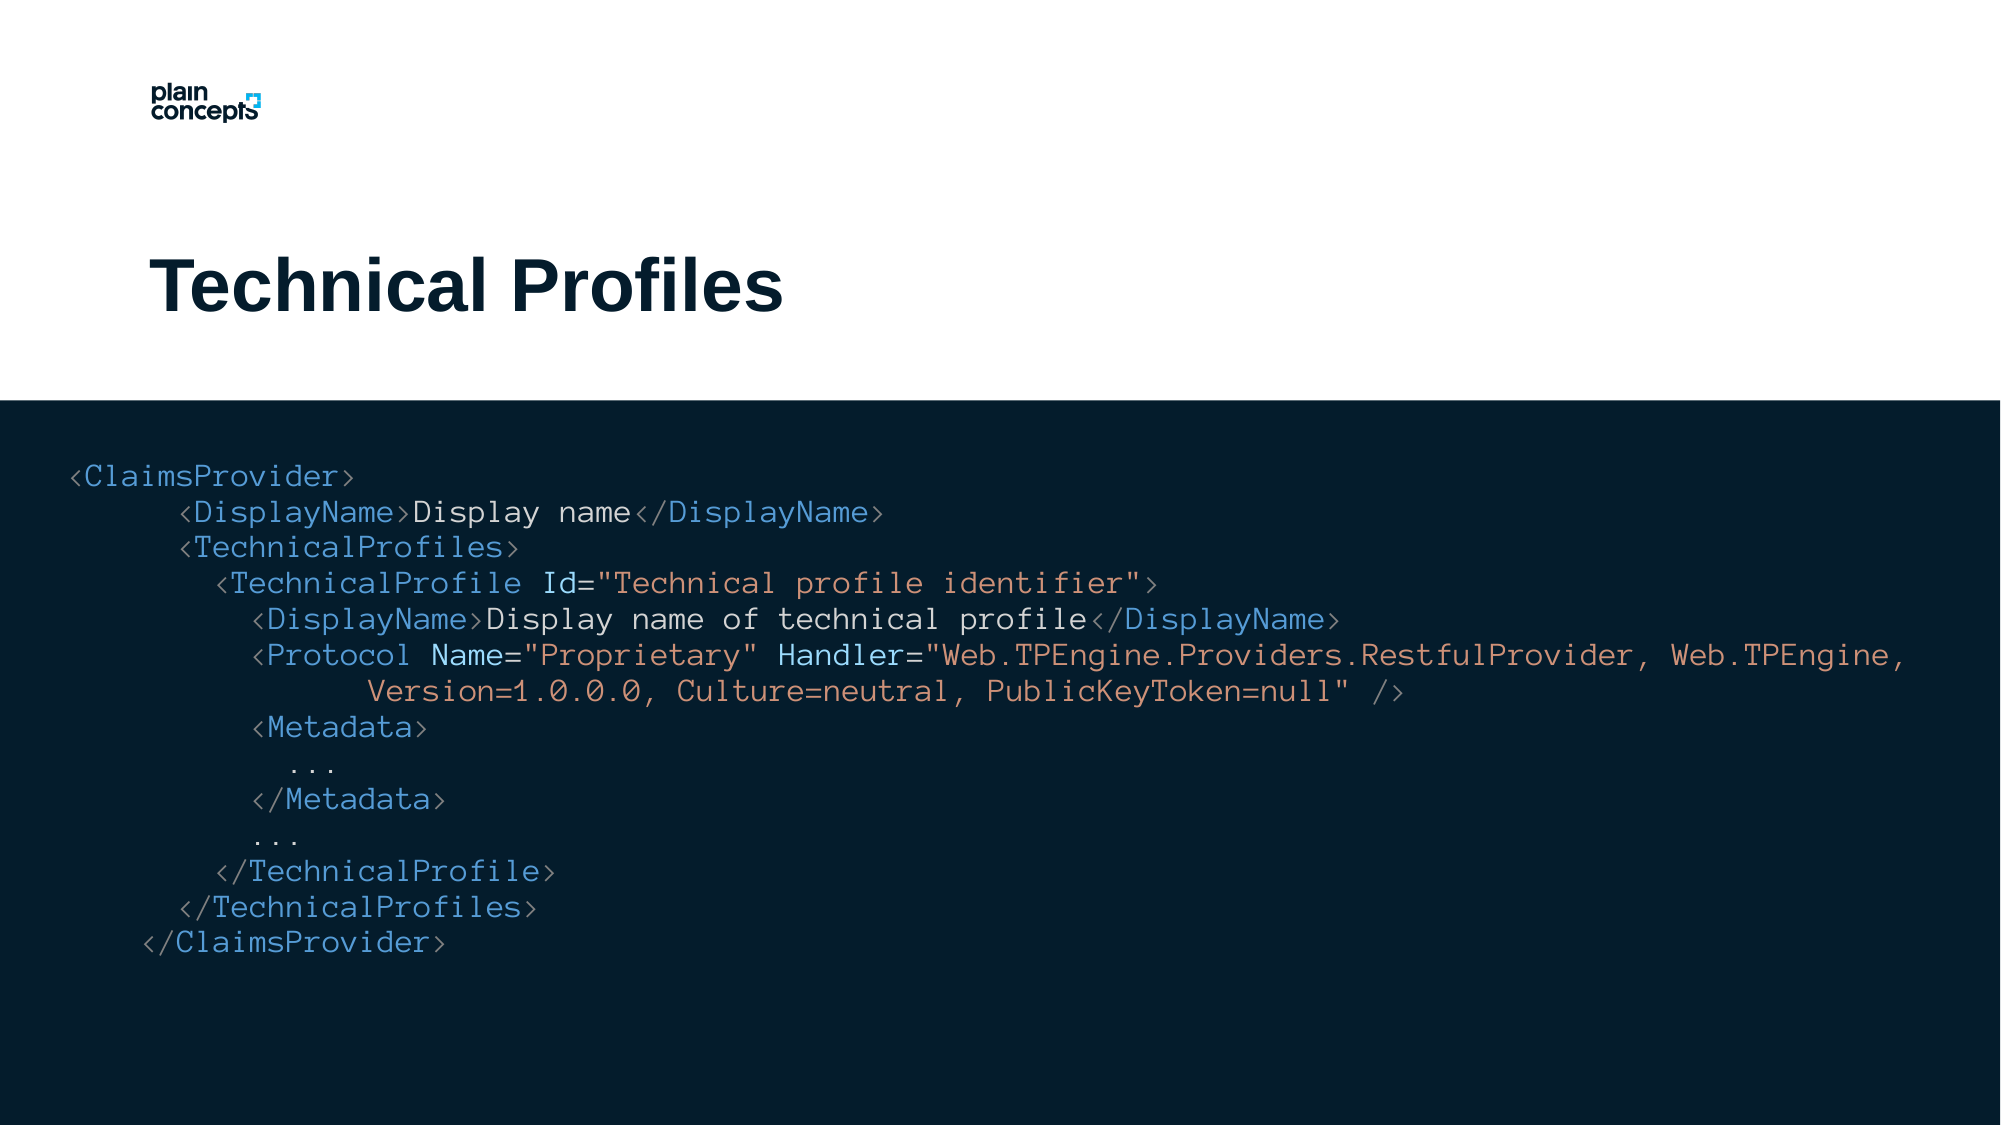

Technical Profiles

<ClaimsProvider>
      <DisplayName>Display name</DisplayName>
      <TechnicalProfiles>
        <TechnicalProfile Id="Technical profile identifier">
          <DisplayName>Display name of technical profile</DisplayName>
          <Protocol Name="Proprietary" Handler="Web.TPEngine.Providers.RestfulProvider, Web.TPEngine, 		Version=1.0.0.0, Culture=neutral, PublicKeyToken=null" />
          <Metadata>
            ...
          </Metadata>
          ...
        </TechnicalProfile>
      </TechnicalProfiles>
    </ClaimsProvider>